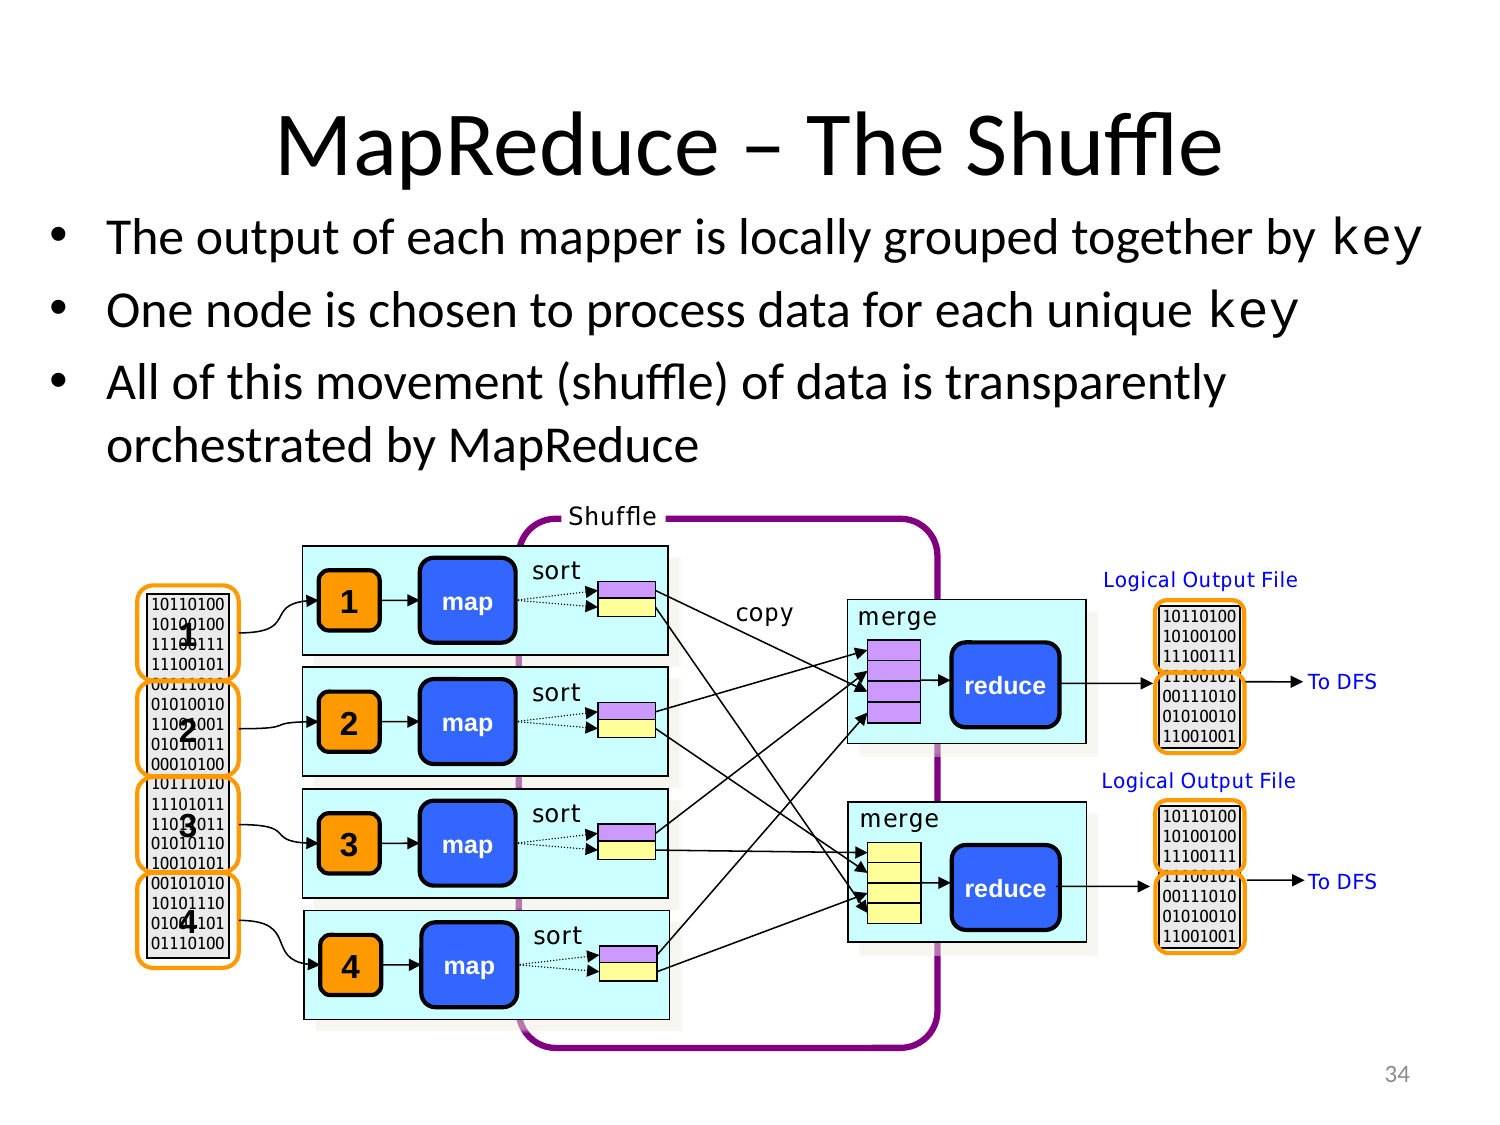

# MapReduce – The Shuffle
The output of each mapper is locally grouped together by key
One node is chosen to process data for each unique key
All of this movement (shuffle) of data is transparently orchestrated by MapReduce

Shuffle

sort
map
Logical Output File
1

1
101101001010010011100111111001010011101001010010110010010101001100010100101110101110101111011011010101101001010100101010101011100100110101110100
copy

merge
10110100101001001110011111100101001110100101001011001001

reduce

To DFS

sort
map

2

2

Logical Output File
3

sort

map

merge
10110100101001001110011111100101001110100101001011001001
3

reduce

To DFS

4

sort
map
4

34